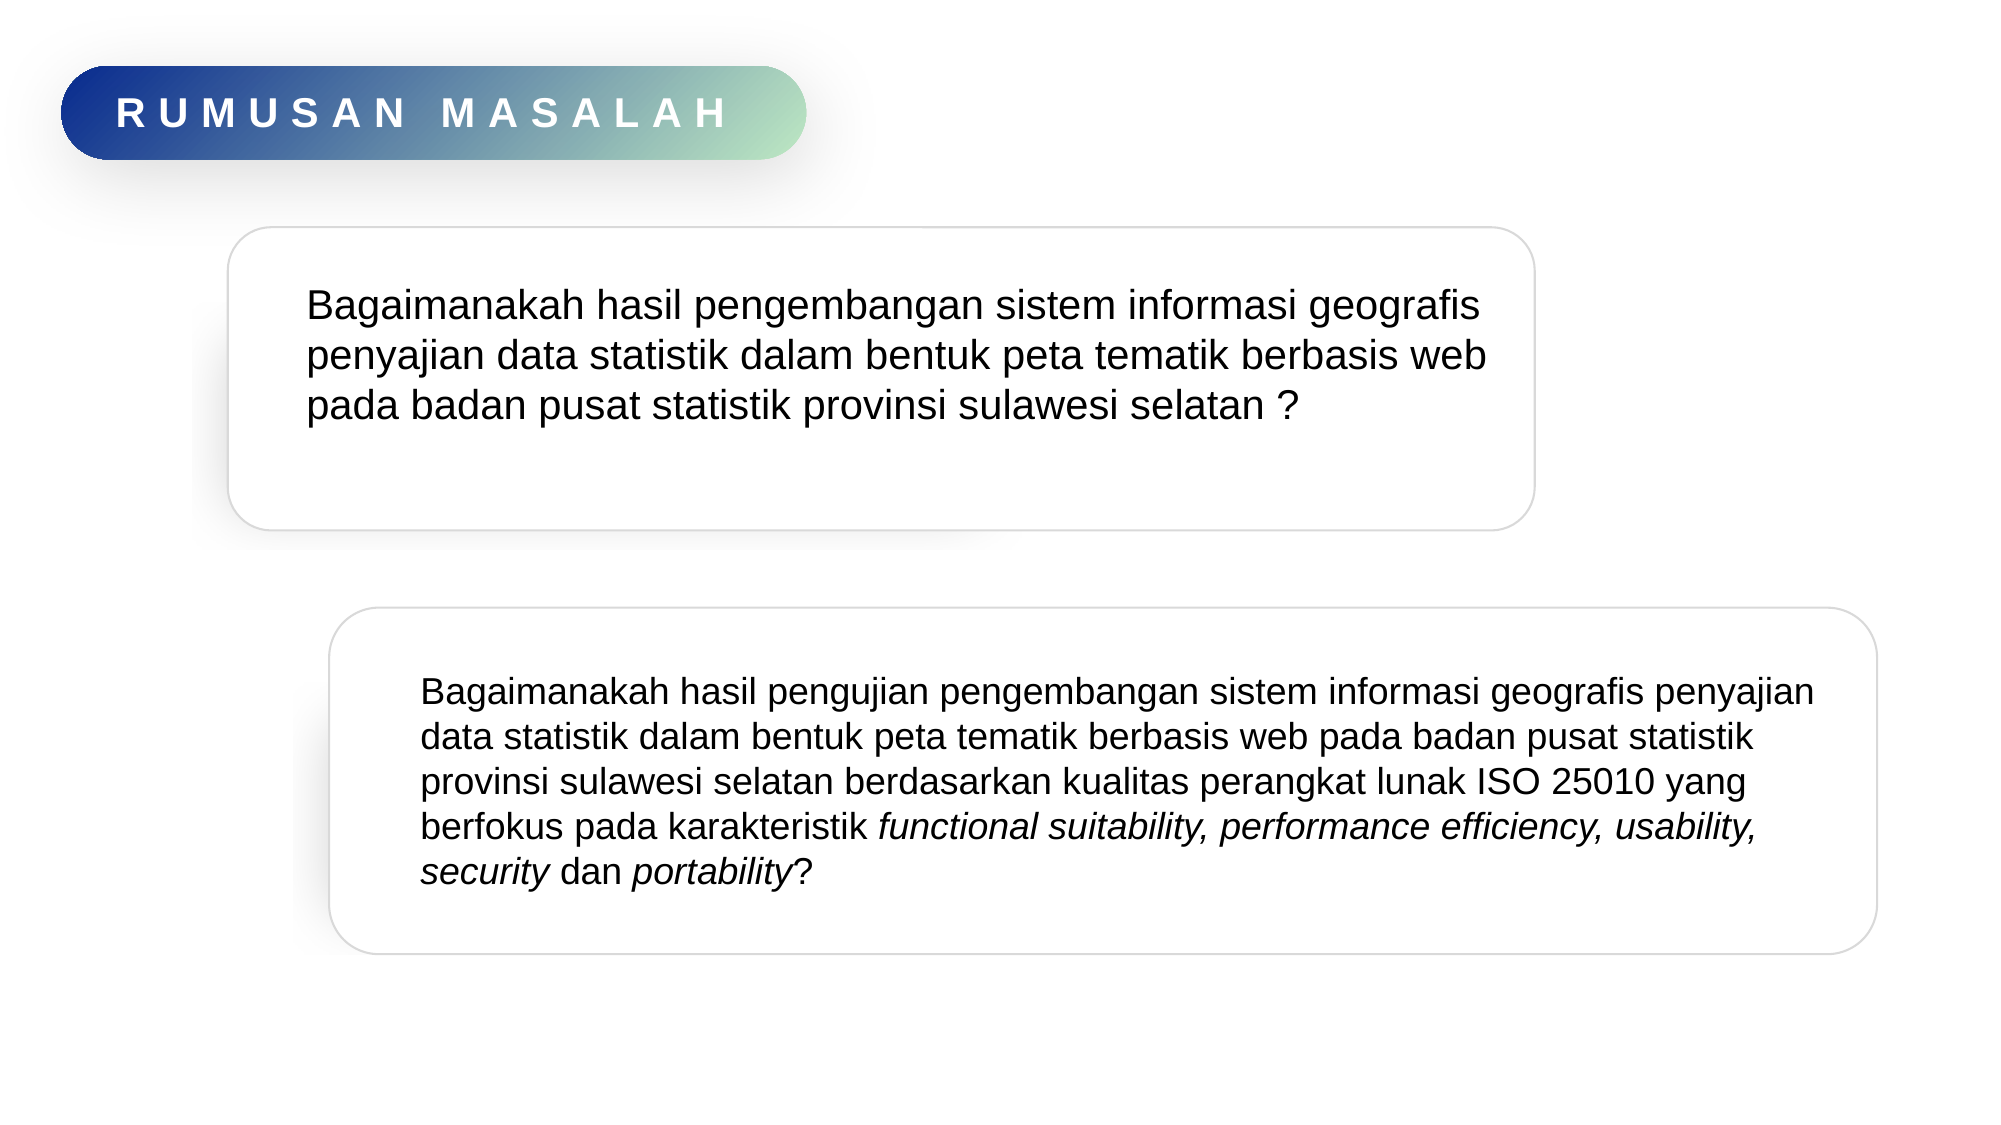

RUMUSAN MASALAH

Bagaimanakah hasil pengembangan sistem informasi geografis penyajian data statistik dalam bentuk peta tematik berbasis web pada badan pusat statistik provinsi sulawesi selatan ?

Bagaimanakah hasil pengujian pengembangan sistem informasi geografis penyajian data statistik dalam bentuk peta tematik berbasis web pada badan pusat statistik provinsi sulawesi selatan berdasarkan kualitas perangkat lunak ISO 25010 yang berfokus pada karakteristik functional suitability, performance efficiency, usability, security dan portability?